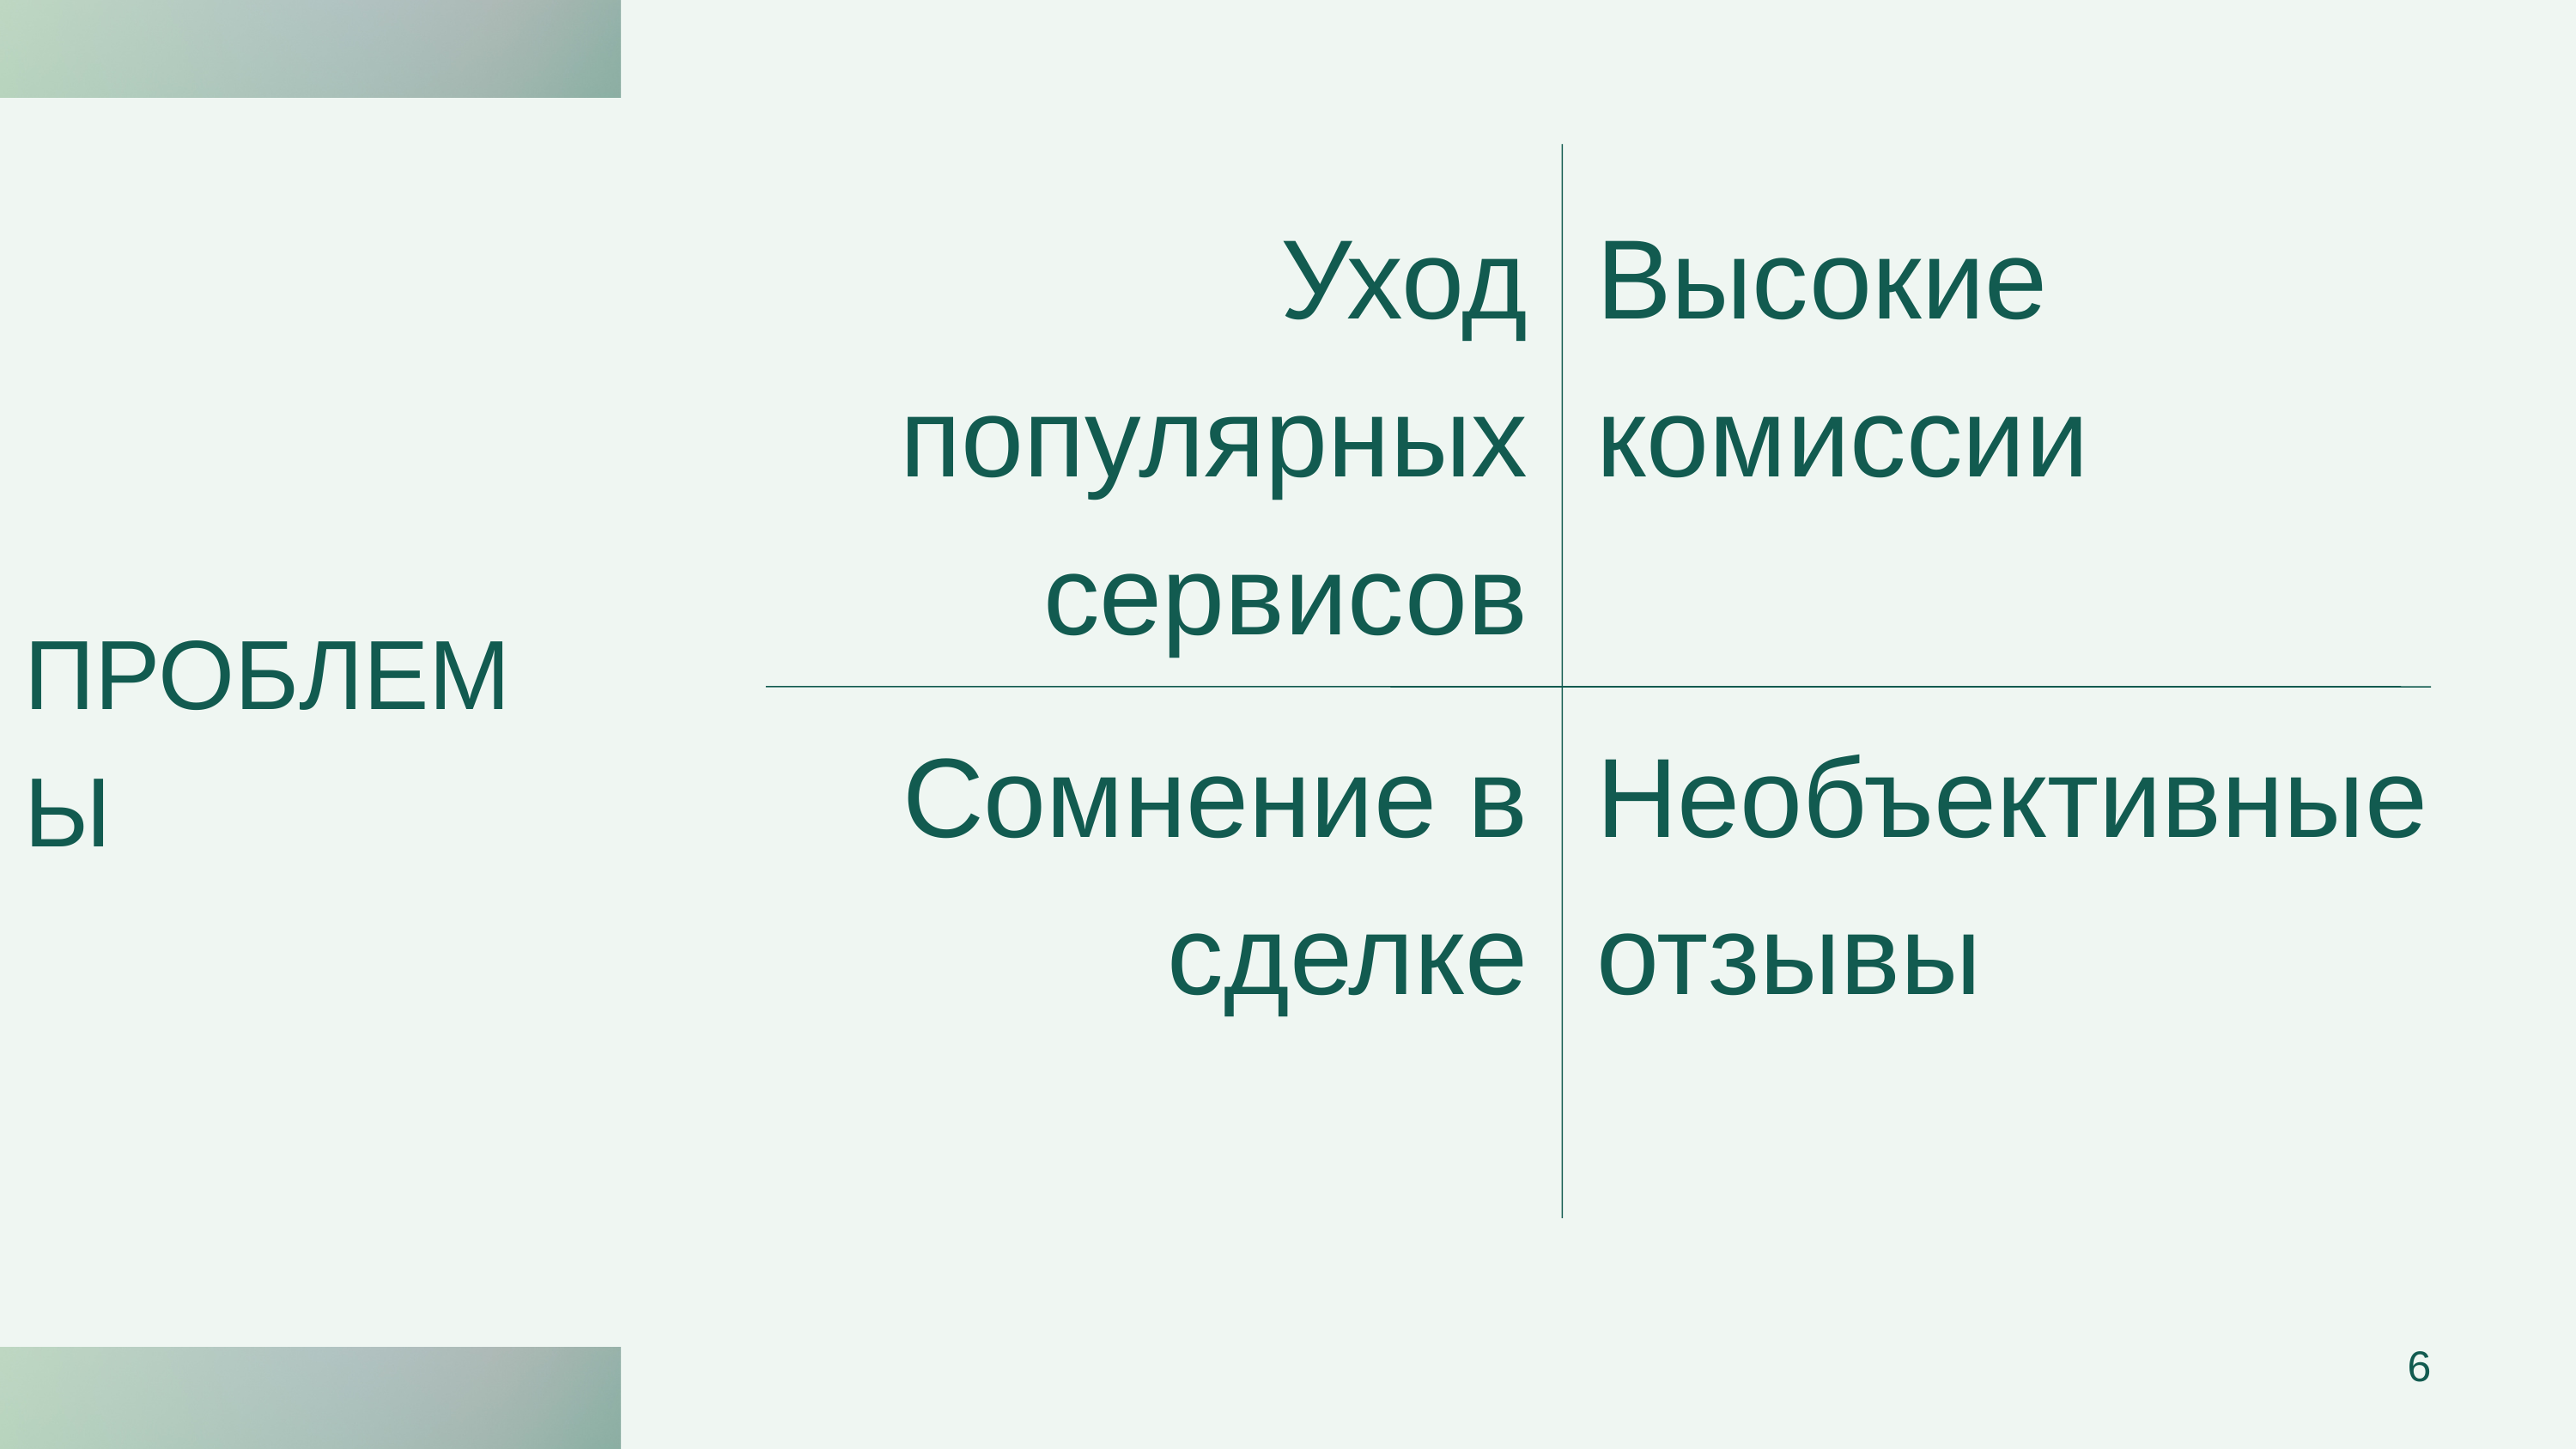

Уход
популярных
сервисов
Высокие комиссии
ПРОБЛЕМЫ

Сомнение в сделке
Необъективные
отзывы
6